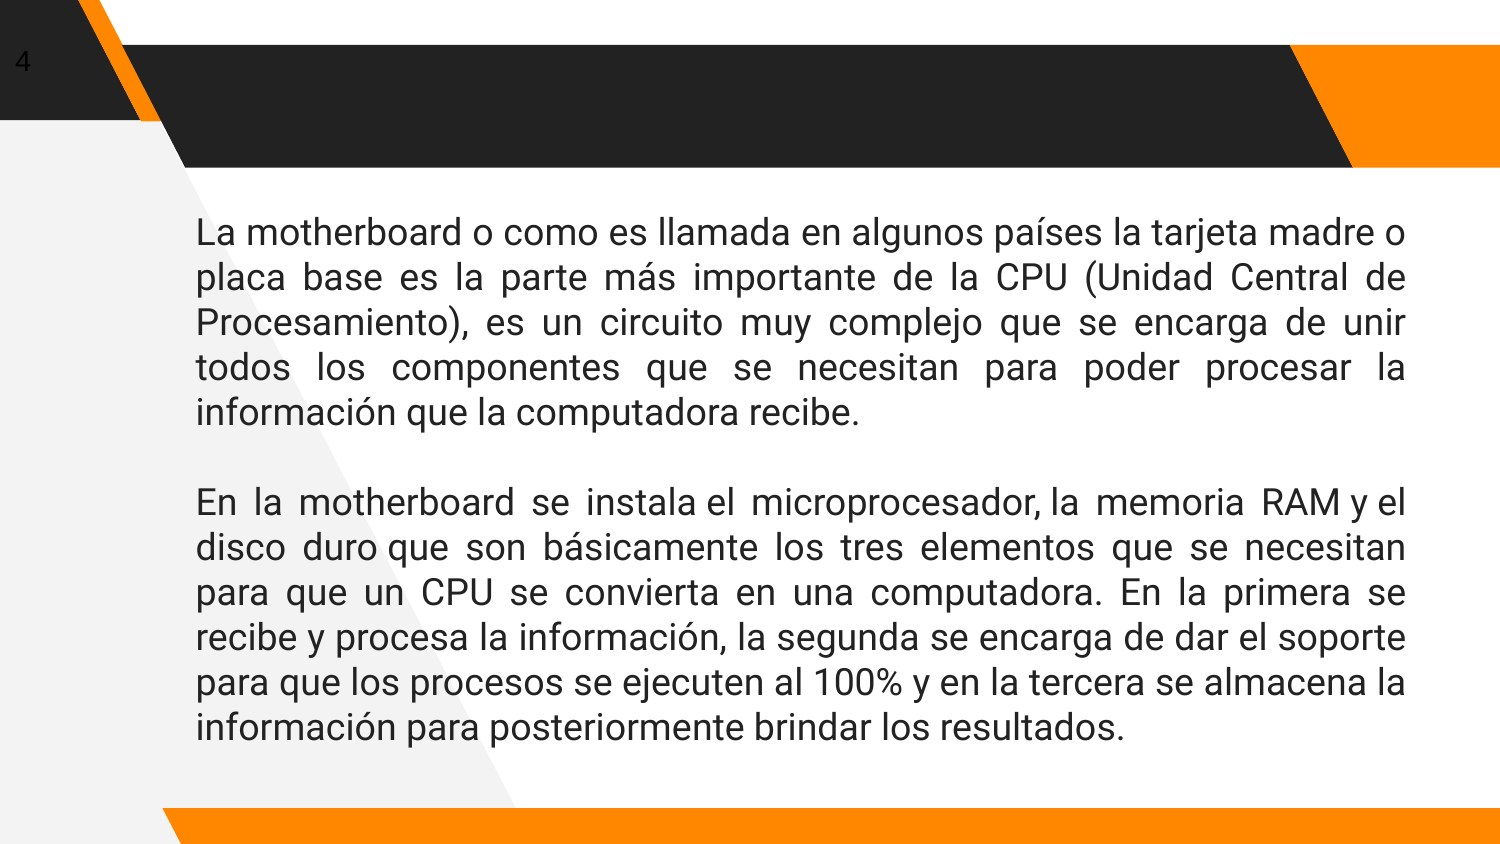

4
La motherboard o como es llamada en algunos países la tarjeta madre o placa base es la parte más importante de la CPU (Unidad Central de Procesamiento), es un circuito muy complejo que se encarga de unir todos los componentes que se necesitan para poder procesar la información que la computadora recibe.

En la motherboard se instala el microprocesador, la memoria RAM y el disco duro que son básicamente los tres elementos que se necesitan para que un CPU se convierta en una computadora. En la primera se recibe y procesa la información, la segunda se encarga de dar el soporte para que los procesos se ejecuten al 100% y en la tercera se almacena la información para posteriormente brindar los resultados.